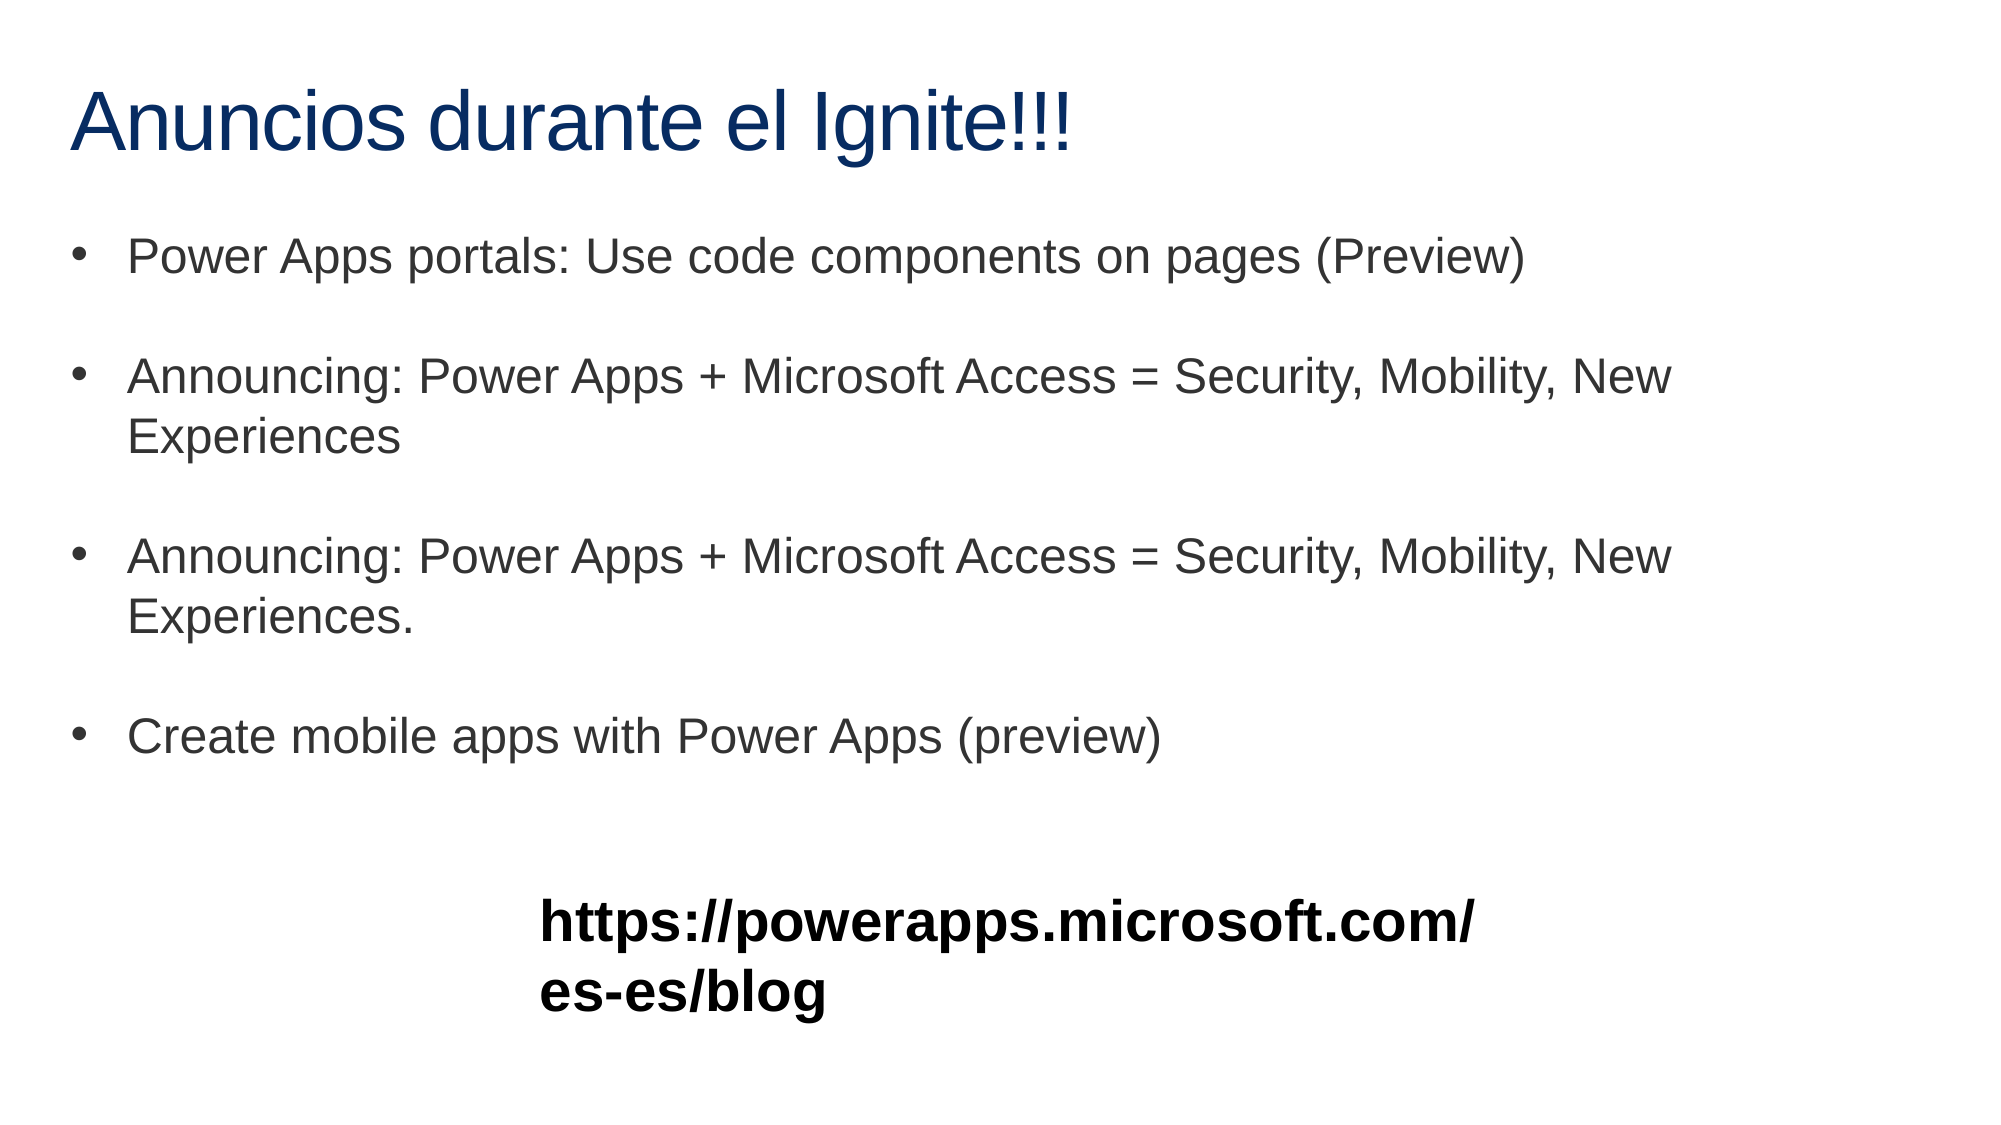

# Anuncios durante el Ignite!!!
Power Apps portals: Use code components on pages (Preview)

Announcing: Power Apps + Microsoft Access = Security, Mobility, New Experiences

Announcing: Power Apps + Microsoft Access = Security, Mobility, New Experiences.

Create mobile apps with Power Apps (preview)

https://powerapps.microsoft.com/es-es/blog